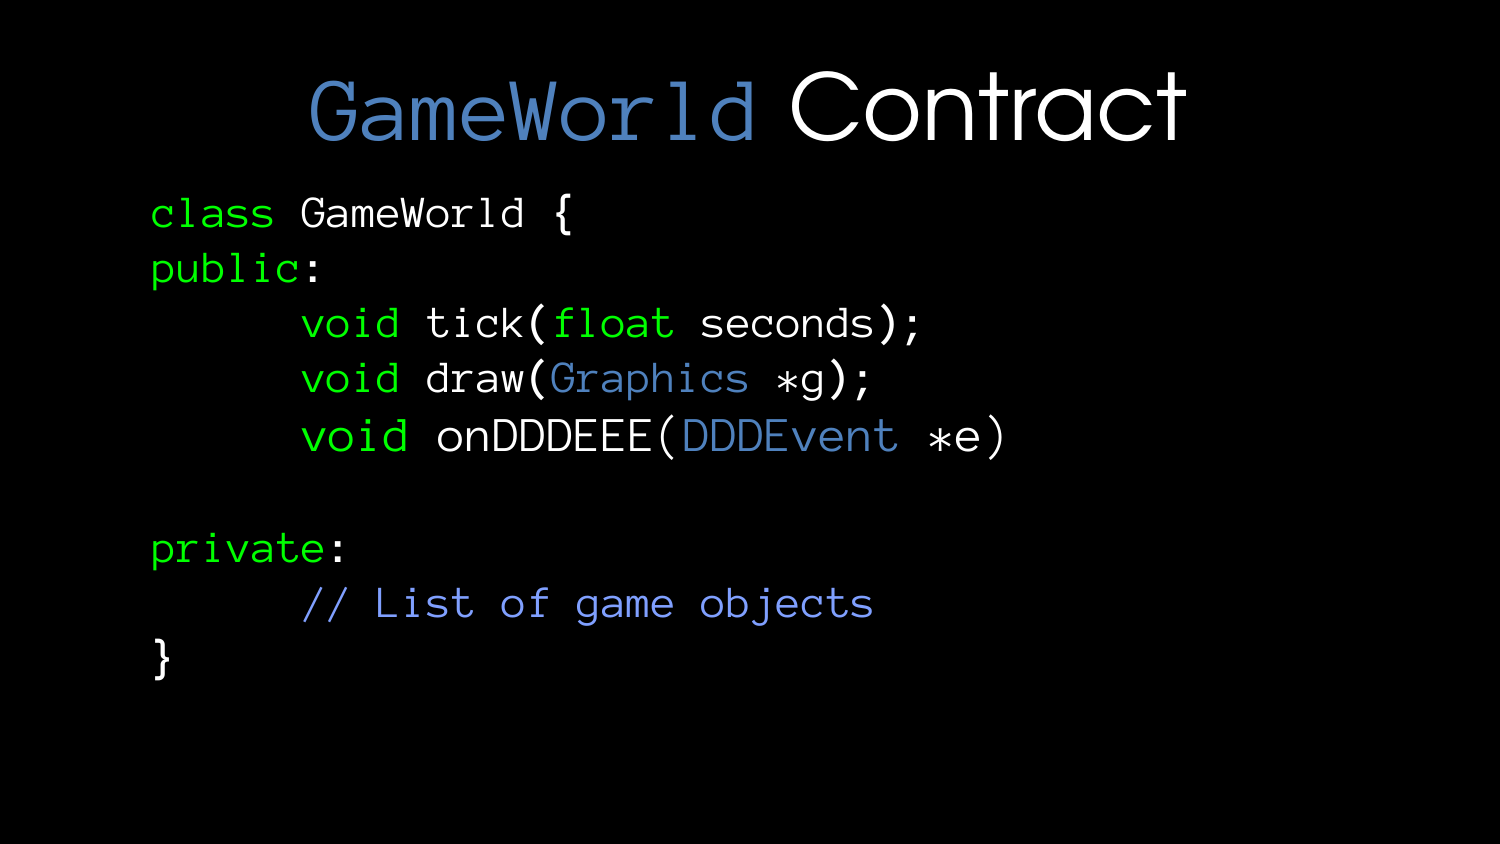

# GameWorld Contract
class GameWorld {
public:
	void tick(float seconds);
	void draw(Graphics *g);
	void onDDDEEE(DDDEvent *e)

private:
	// List of game objects
}